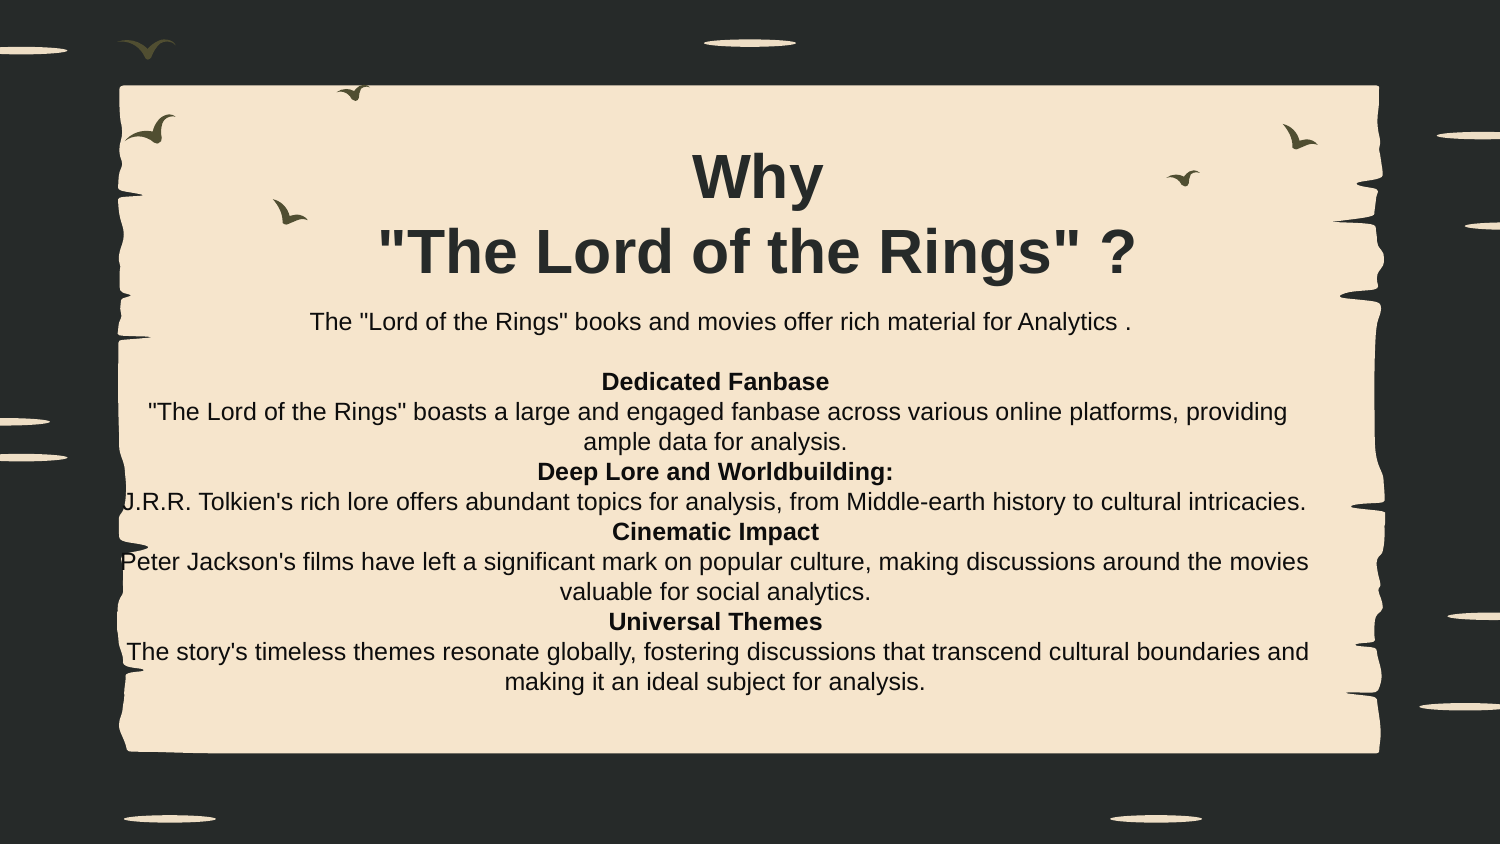

# Why "The Lord of the Rings" ? ​
The "Lord of the Rings" books and movies offer rich material for Analytics .

Dedicated Fanbase
 "The Lord of the Rings" boasts a large and engaged fanbase across various online platforms, providing ample data for analysis.
Deep Lore and Worldbuilding:
J.R.R. Tolkien's rich lore offers abundant topics for analysis, from Middle-earth history to cultural intricacies.
Cinematic Impact
Peter Jackson's films have left a significant mark on popular culture, making discussions around the movies valuable for social analytics.
Universal Themes
 The story's timeless themes resonate globally, fostering discussions that transcend cultural boundaries and making it an ideal subject for analysis.